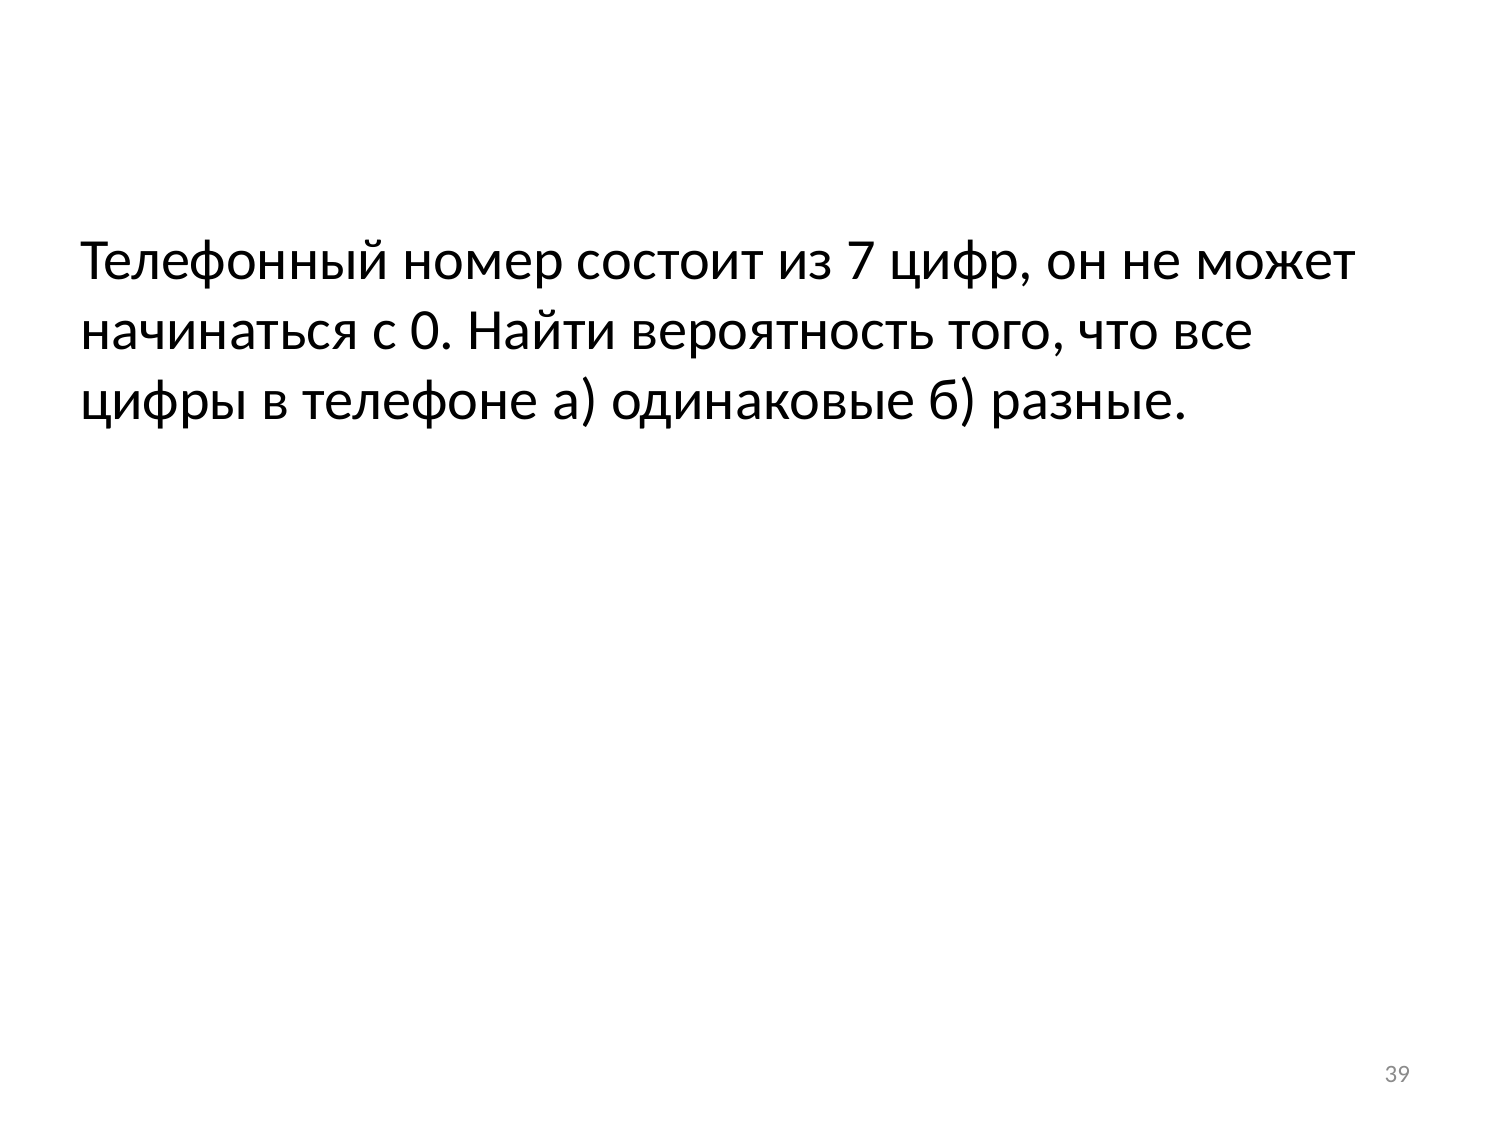

# Телефонный номер состоит из 7 цифр, он не может начинаться с 0. Найти вероятность того, что все цифры в телефоне а) одинаковые б) разные.
39